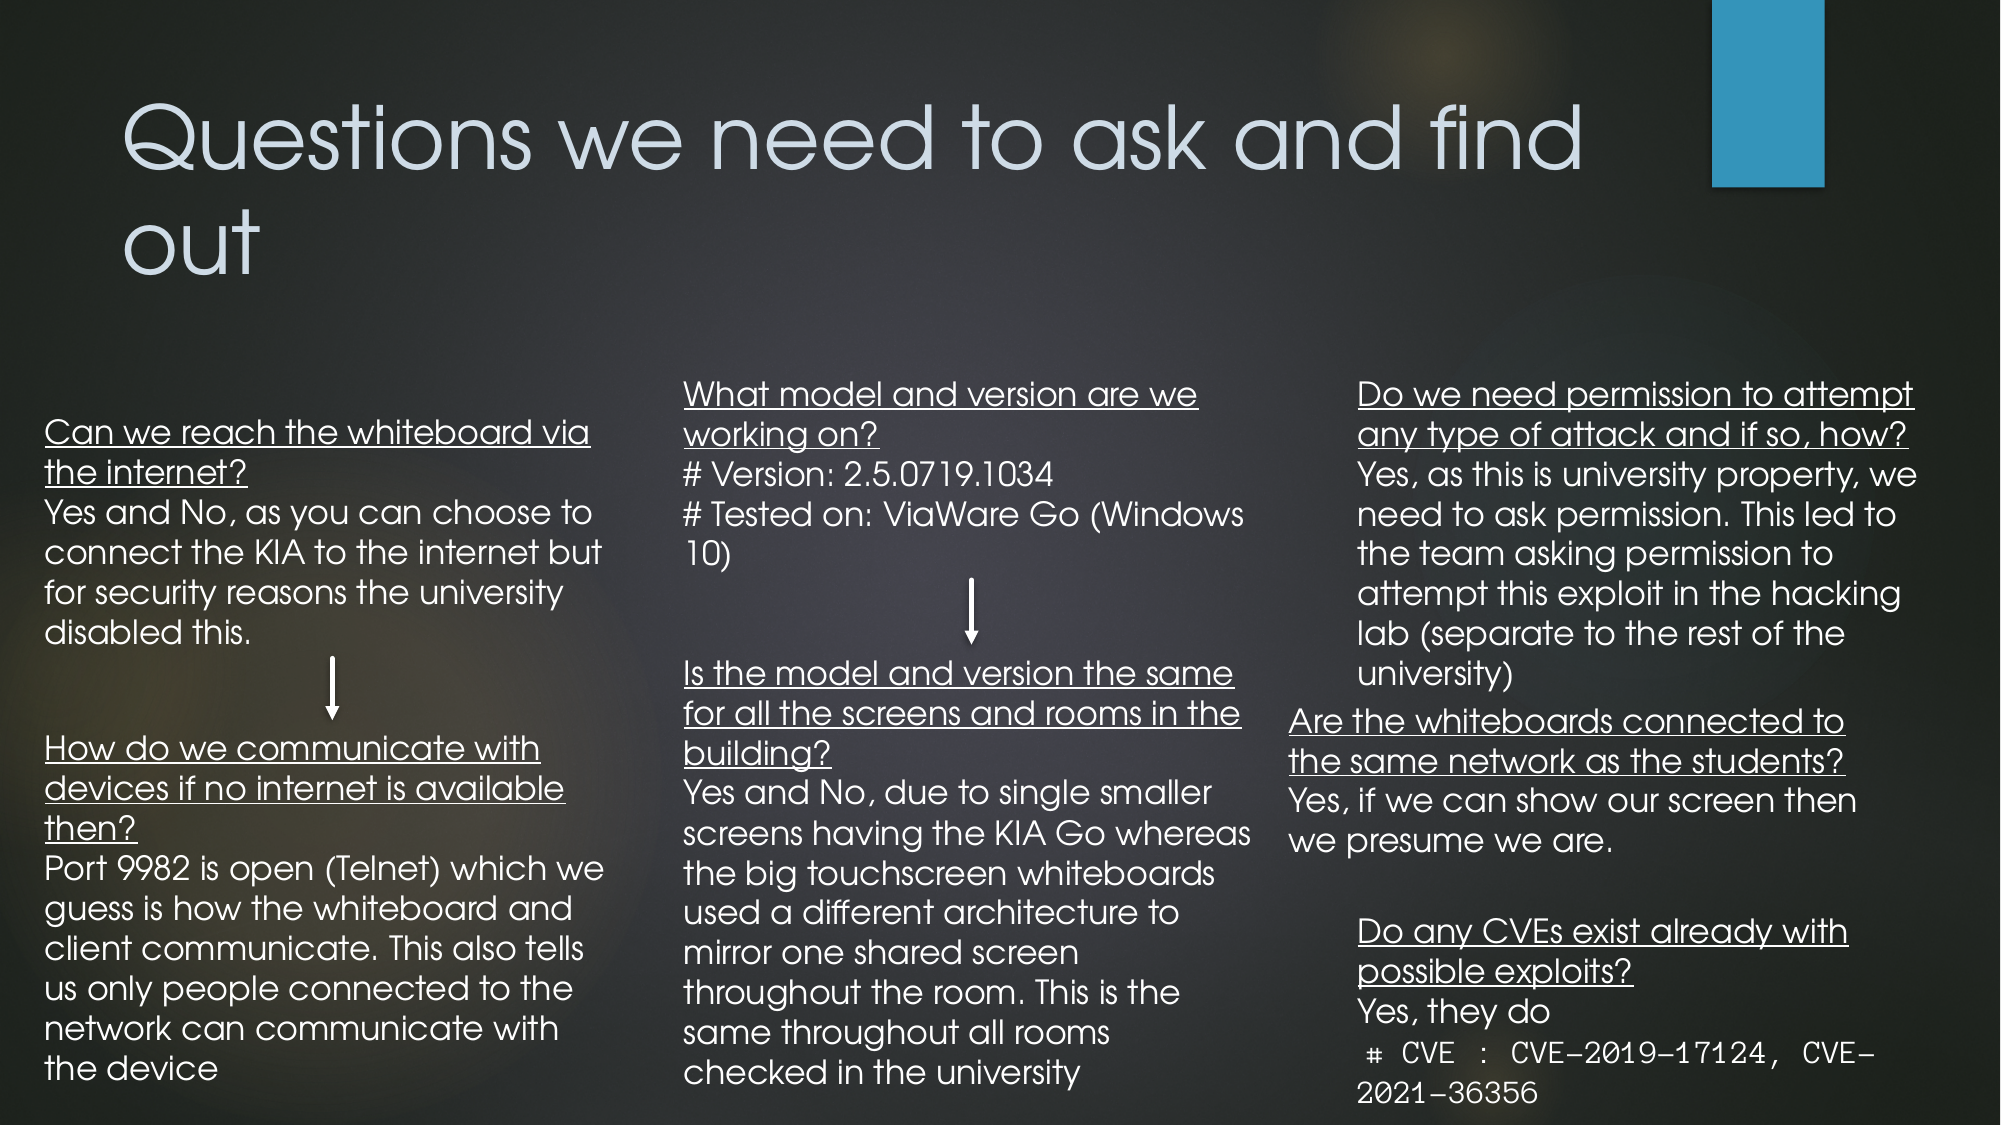

# Questions we need to ask and find out
What model and version are we working on?
# Version: 2.5.0719.1034
# Tested on: ViaWare Go (Windows 10)
Do we need permission to attempt any type of attack and if so, how?
Yes, as this is university property, we need to ask permission. This led to the team asking permission to attempt this exploit in the hacking lab (separate to the rest of the university)
Can we reach the whiteboard via the internet?
Yes and No, as you can choose to connect the KIA to the internet but for security reasons the university disabled this.
Is the model and version the same for all the screens and rooms in the building?
Yes and No, due to single smaller screens having the KIA Go whereas the big touchscreen whiteboards used a different architecture to mirror one shared screen throughout the room. This is the same throughout all rooms checked in the university
Are the whiteboards connected to the same network as the students?
Yes, if we can show our screen then we presume we are.
How do we communicate with devices if no internet is available then?
Port 9982 is open (Telnet) which we guess is how the whiteboard and client communicate. This also tells us only people connected to the network can communicate with the device
Do any CVEs exist already with possible exploits?
Yes, they do
 # CVE : CVE-2019-17124, CVE-2021-36356